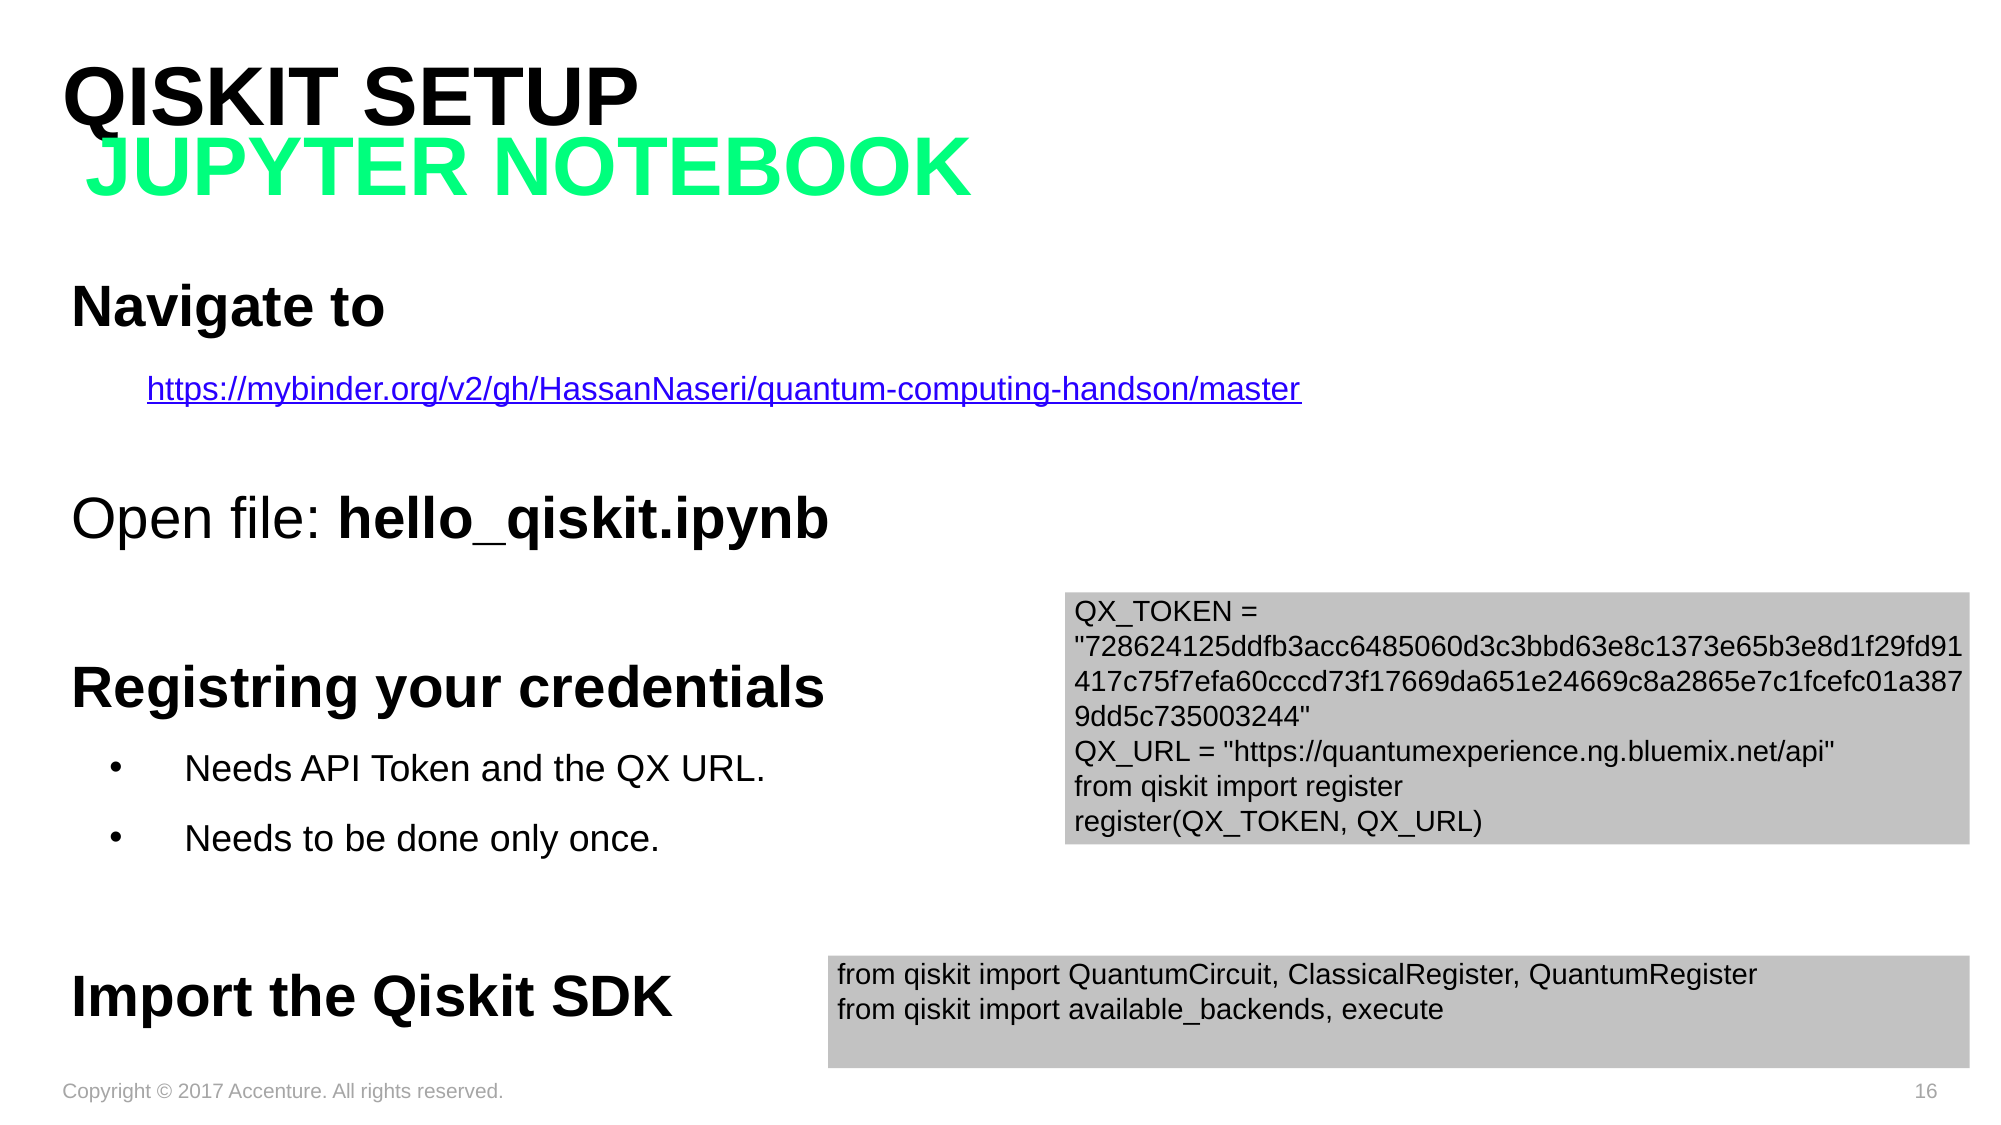

# QISKIT SETUP JUPYTER NOTEBOOK
Navigate to
https://mybinder.org/v2/gh/HassanNaseri/quantum-computing-handson/master

Open file: hello_qiskit.ipynb

Registring your credentials
Needs API Token and the QX URL.
Needs to be done only once.

Import the Qiskit SDK
QX_TOKEN = "728624125ddfb3acc6485060d3c3bbd63e8c1373e65b3e8d1f29fd91417c75f7efa60cccd73f17669da651e24669c8a2865e7c1fcefc01a3879dd5c735003244"
QX_URL = "https://quantumexperience.ng.bluemix.net/api"
from qiskit import register
register(QX_TOKEN, QX_URL)
from qiskit import QuantumCircuit, ClassicalRegister, QuantumRegister
from qiskit import available_backends, execute

Copyright © 2017 Accenture. All rights reserved.
16